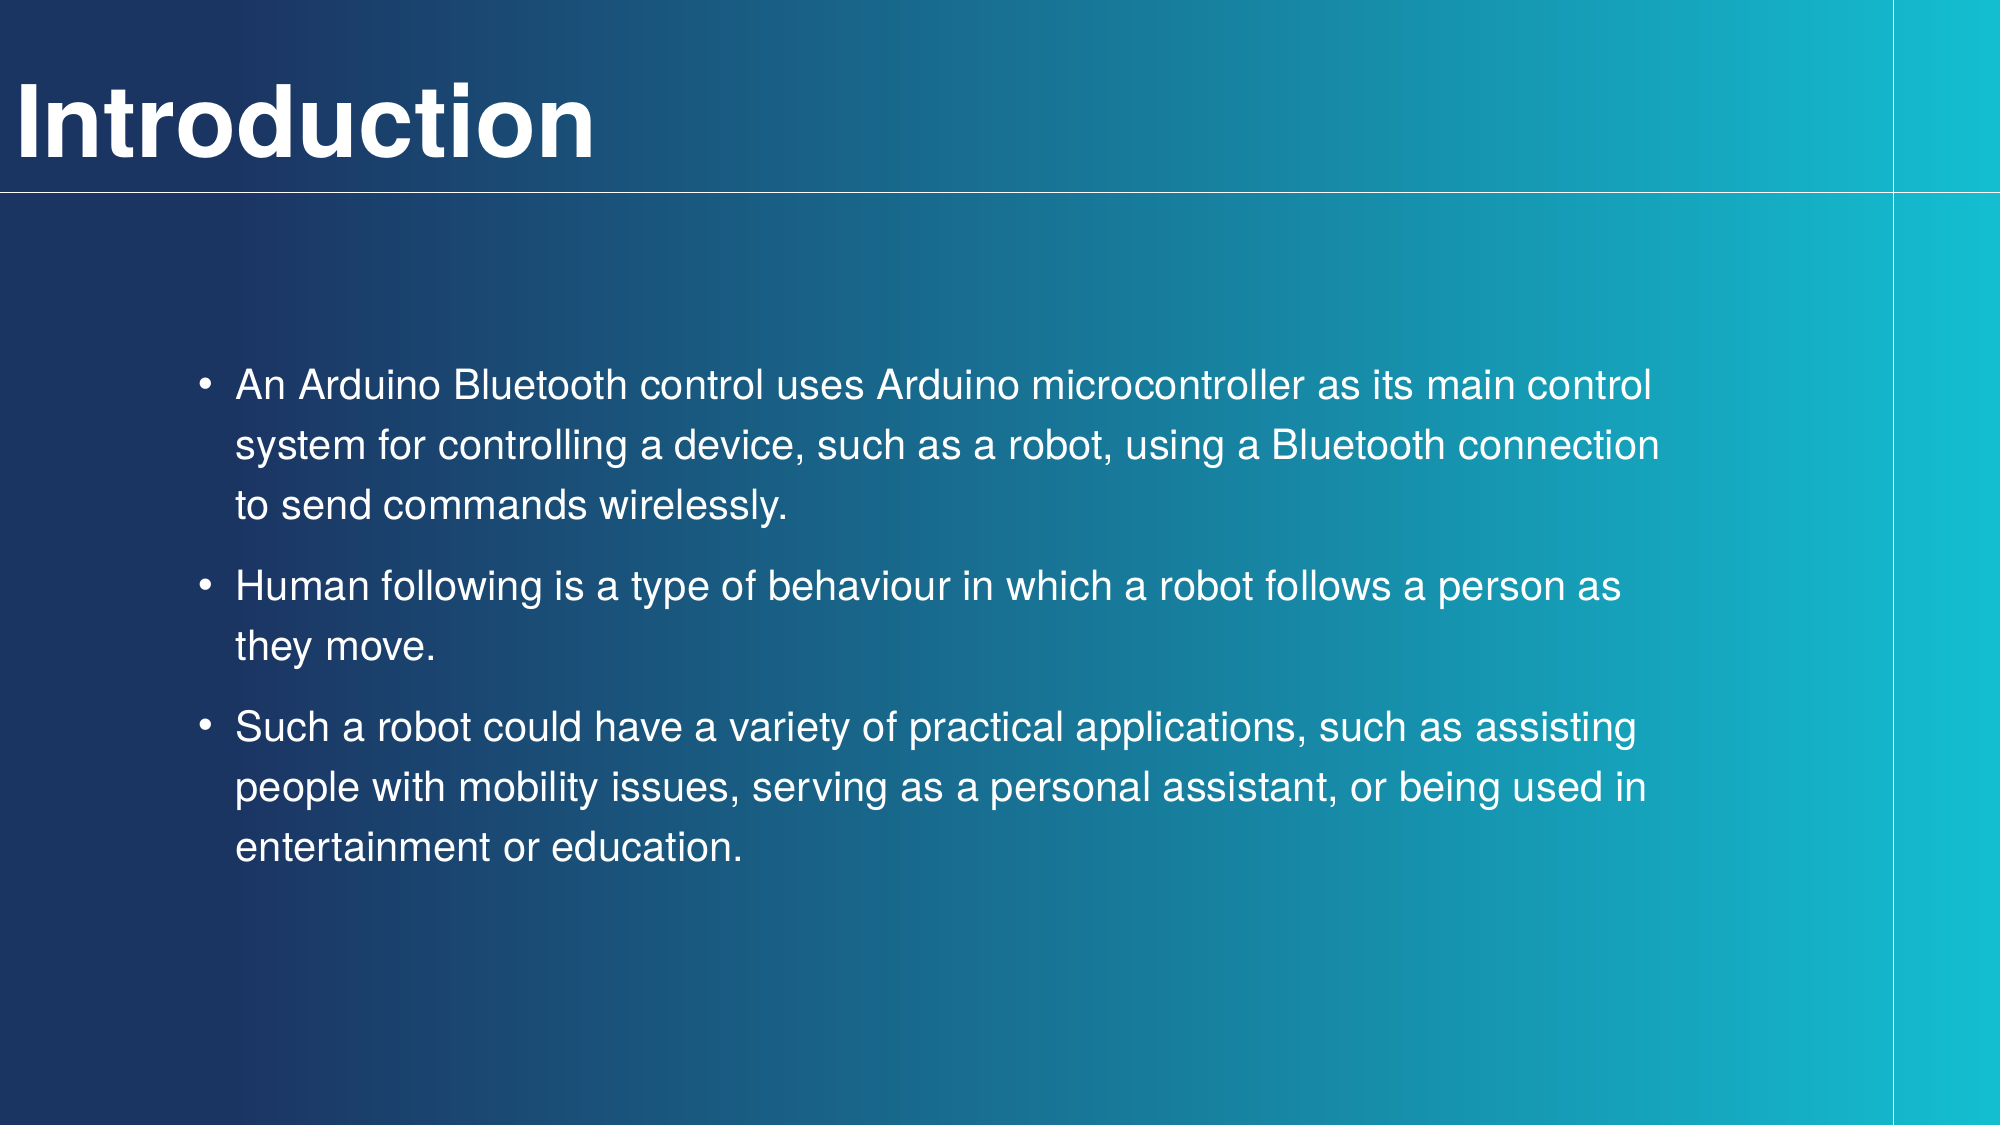

# Introduction
An Arduino Bluetooth control uses Arduino microcontroller as its main control system for controlling a device, such as a robot, using a Bluetooth connection to send commands wirelessly.
Human following is a type of behaviour in which a robot follows a person as they move.
Such a robot could have a variety of practical applications, such as assisting people with mobility issues, serving as a personal assistant, or being used in entertainment or education.